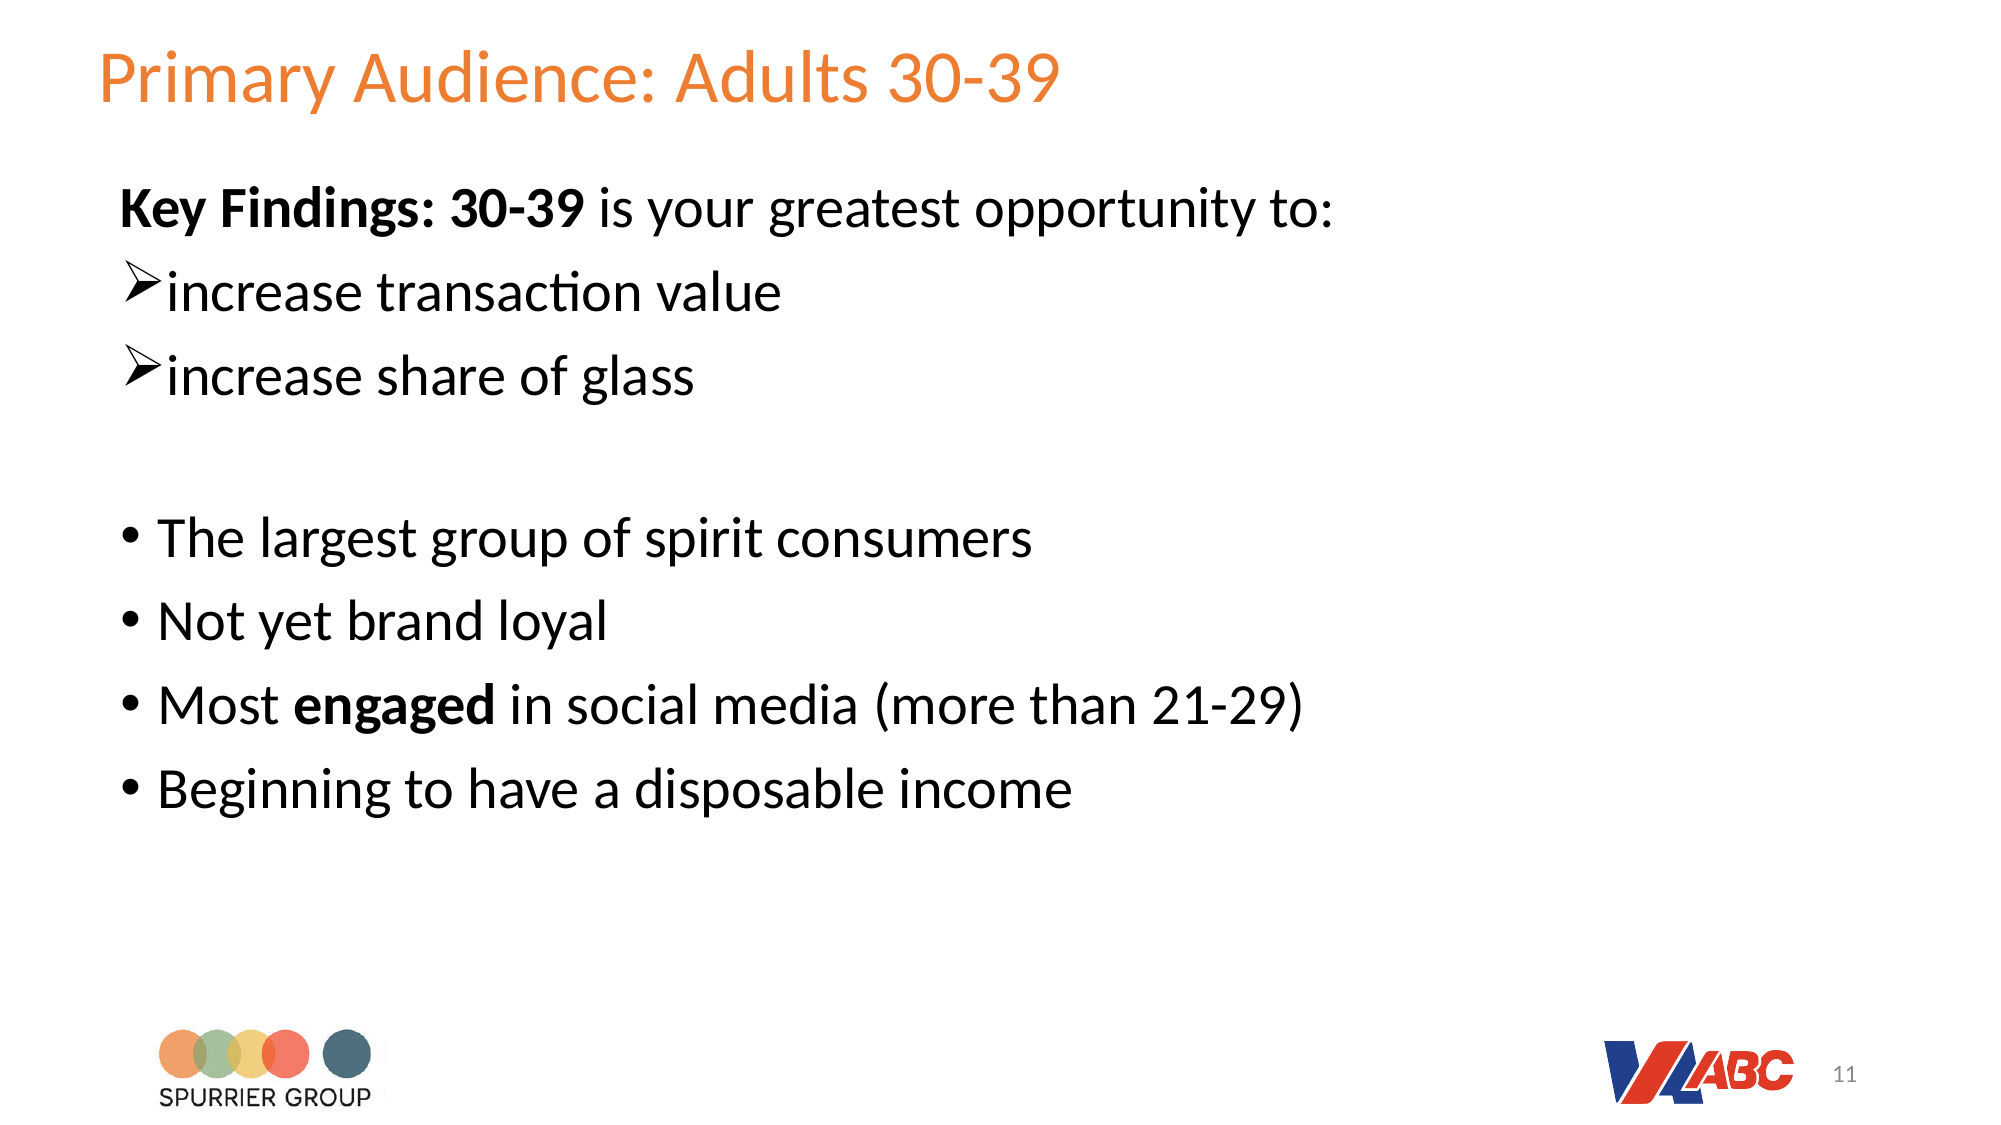

Primary Audience: Adults 30-39
Key Findings: 30-39 is your greatest opportunity to:
increase transaction value
increase share of glass
The largest group of spirit consumers
Not yet brand loyal
Most engaged in social media (more than 21-29)
Beginning to have a disposable income
11